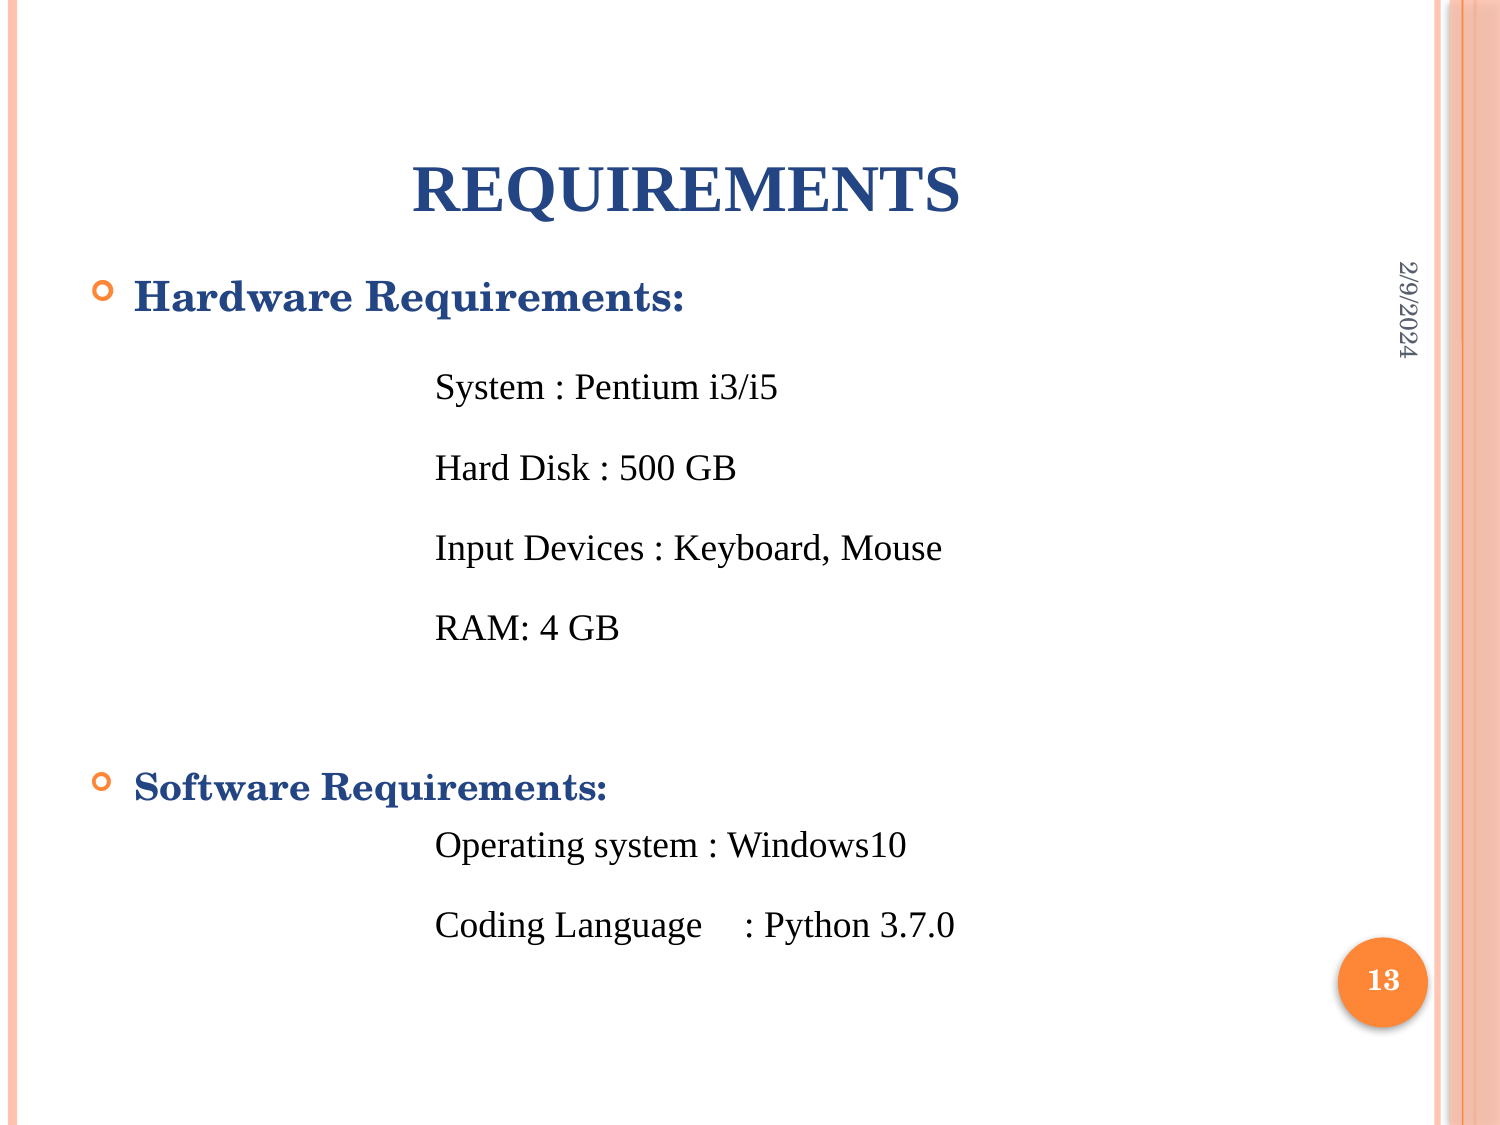

# Requirements
2/9/2024
Hardware Requirements:
  			System : Pentium i3/i5
			Hard Disk : 500 GB
			Input Devices : Keyboard, Mouse
			RAM: 4 GB

Software Requirements:
			Operating system : Windows10
			Coding Language	 : Python 3.7.0

13